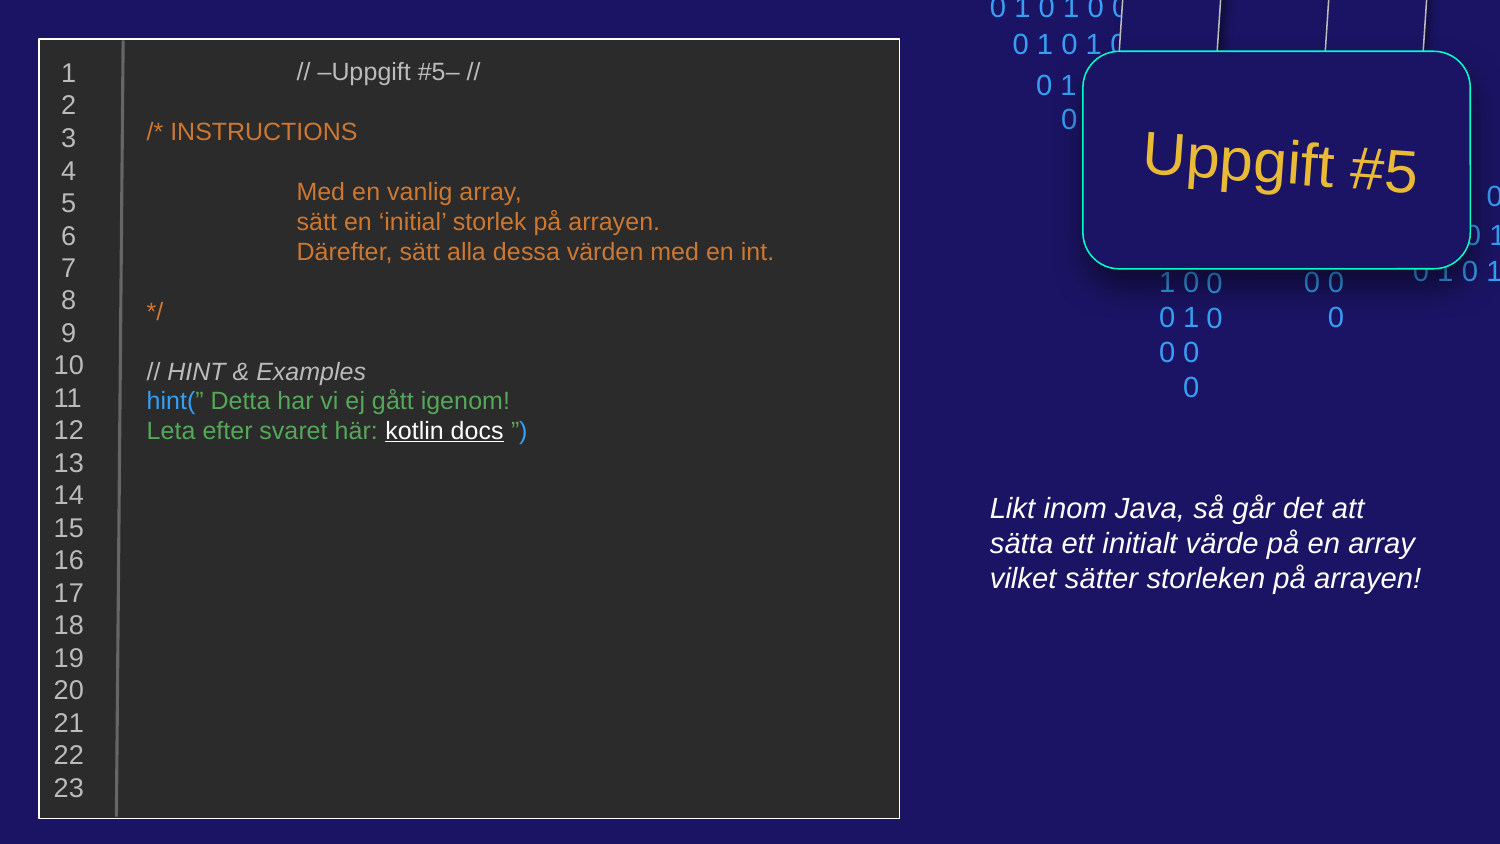

0 1 0 1 0 0 1 0
0 1 0 1 0 0 1 0
0 1 0 1 0 0 1 0
0 1 0 1 0 0 1 0

 1
 2
 3
 4
 5
 6
 7
 8
 9
10
11
12
13
14
15
16
17
18
19
20
21
22
23
// –Uppgift #5– //

/* INSTRUCTIONS

	Med en vanlig array,
	sätt en ‘initial’ storlek på arrayen.
	Därefter, sätt alla dessa värden med en int.

*/

// HINT & Examples
hint(” Detta har vi ej gått igenom!
Leta efter svaret här: kotlin docs ”)

Uppgift #5
0
1
0
0
0
1
0
0
0
1
0
0
0 1 0 1 0 0  0
0 1 0 1 0 1  0
0 1 0 1 0 0 1 0
0
1
0
0
0
1
0
0
0
1
0
0
Likt inom Java, så går det att sätta ett initialt värde på en array vilket sätter storleken på arrayen!